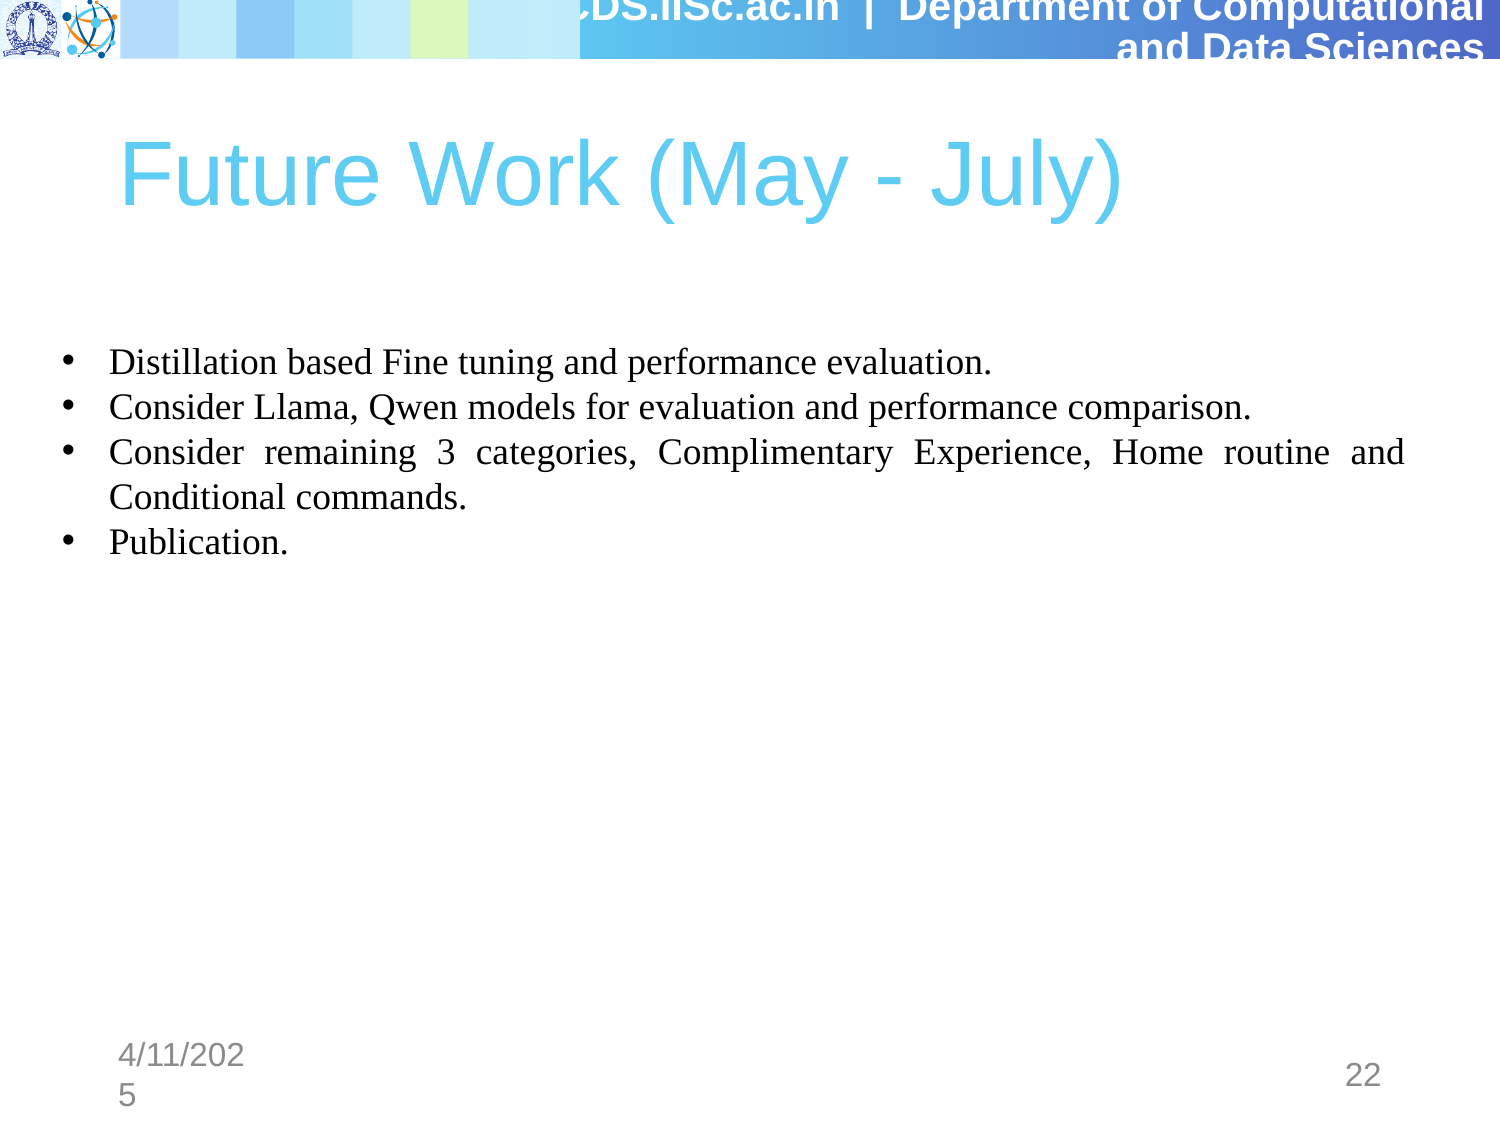

# Future Work (May - July)

Distillation based Fine tuning and performance evaluation.
Consider Llama, Qwen models for evaluation and performance comparison.
Consider remaining 3 categories, Complimentary Experience, Home routine and Conditional commands.
Publication.

4/11/2025
22